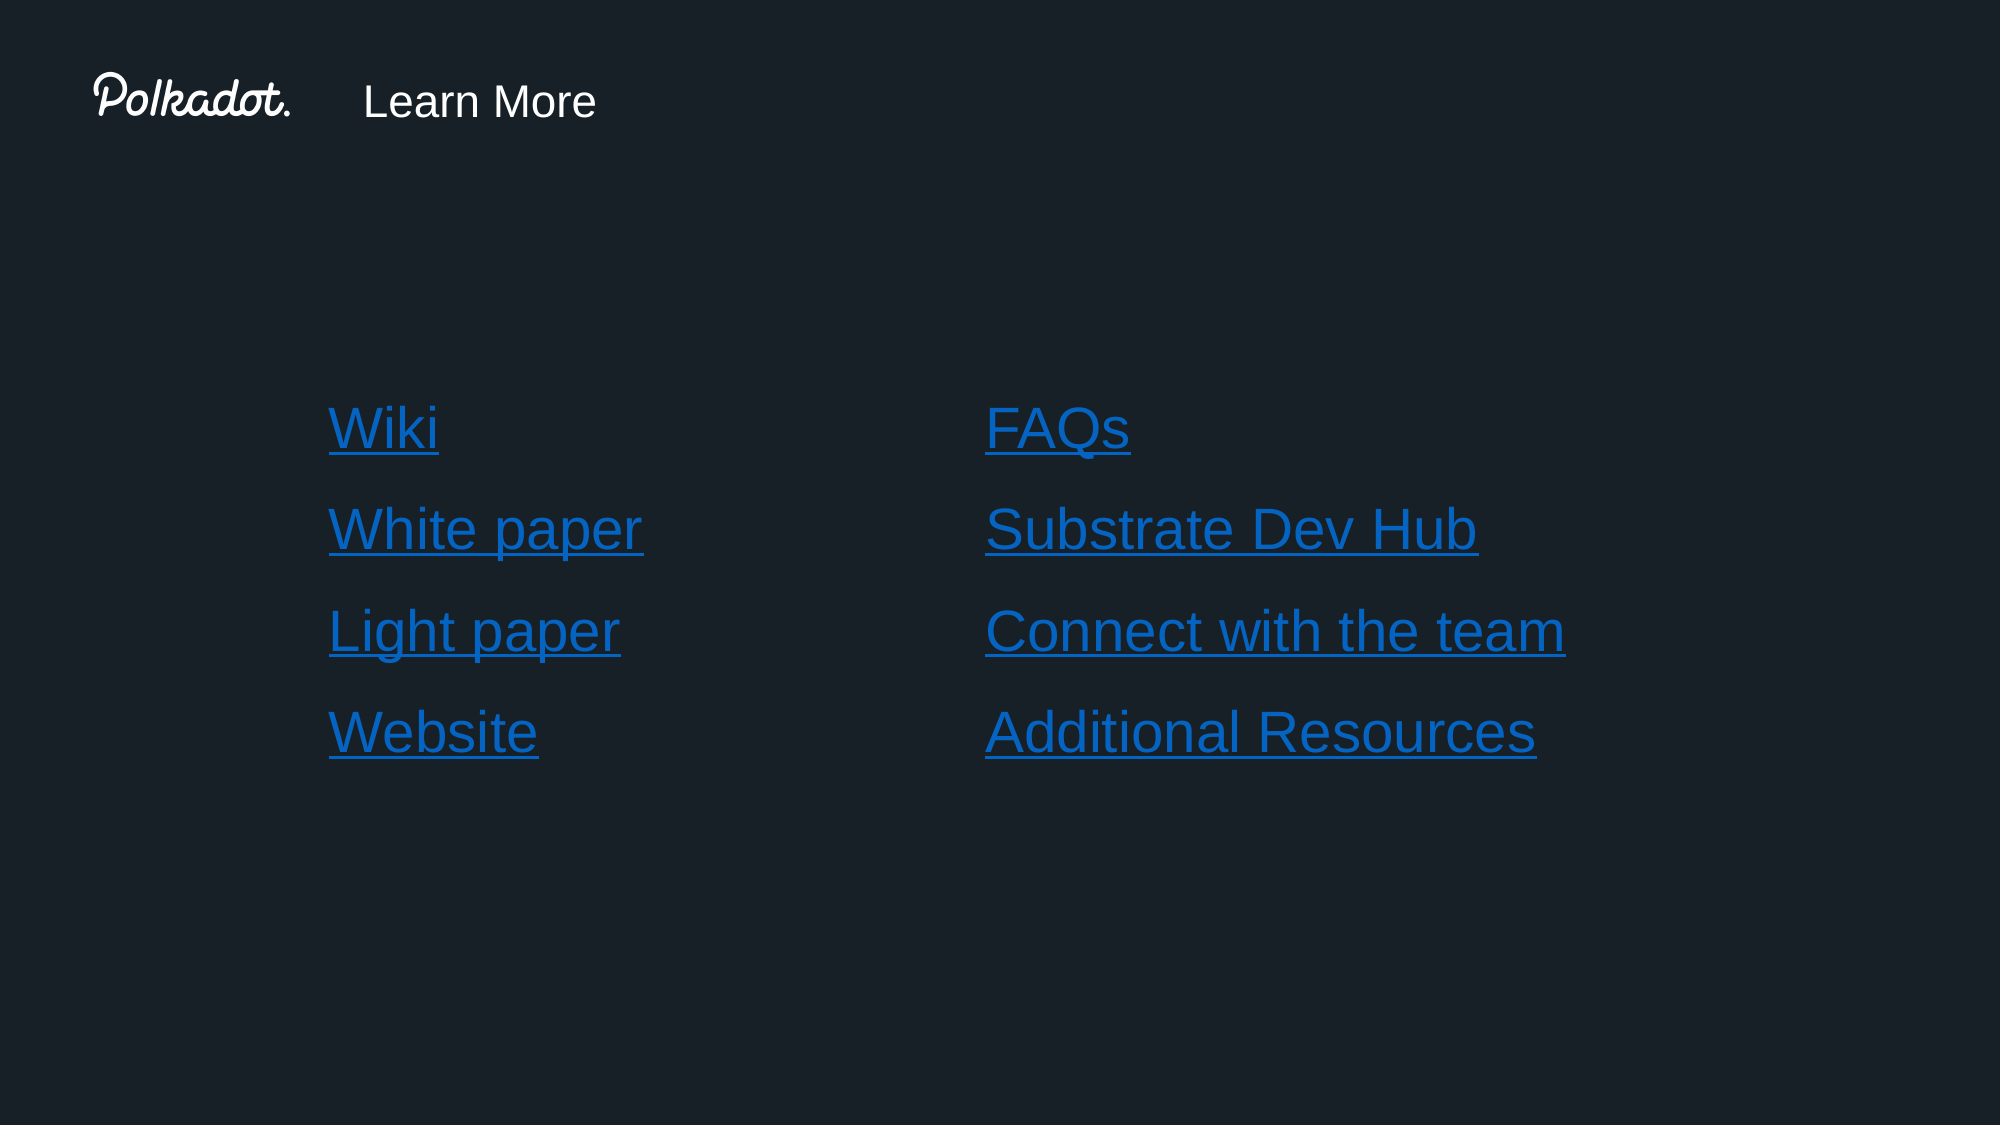

Learn More
Wiki
White paper
Light paper
Website
FAQs
Substrate Dev Hub
Connect with the team
Additional Resources